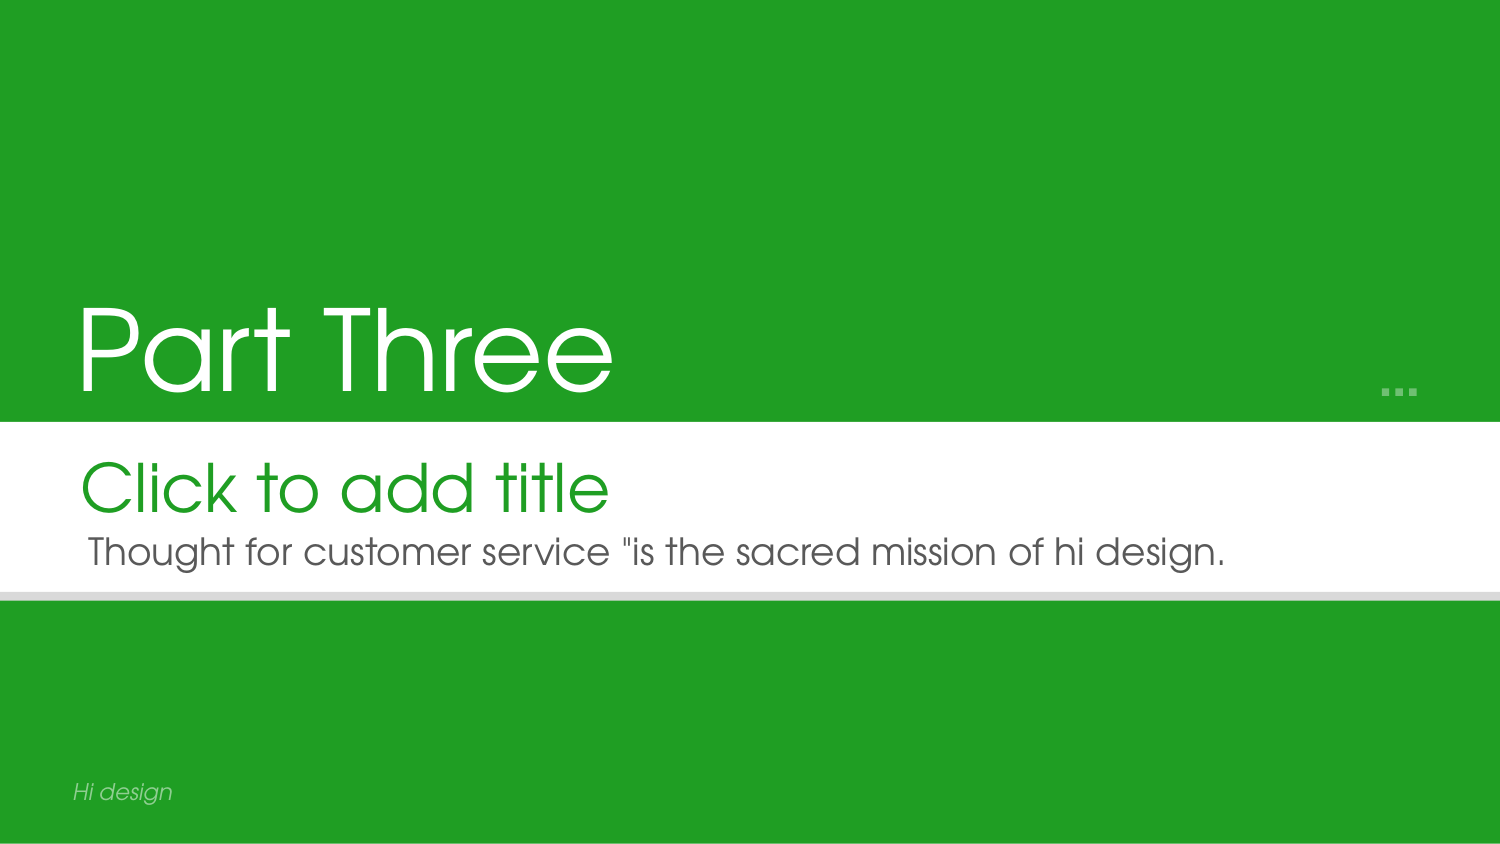

Part Three

Click to add title
Thought for customer service "is the sacred mission of hi design.

Hi design